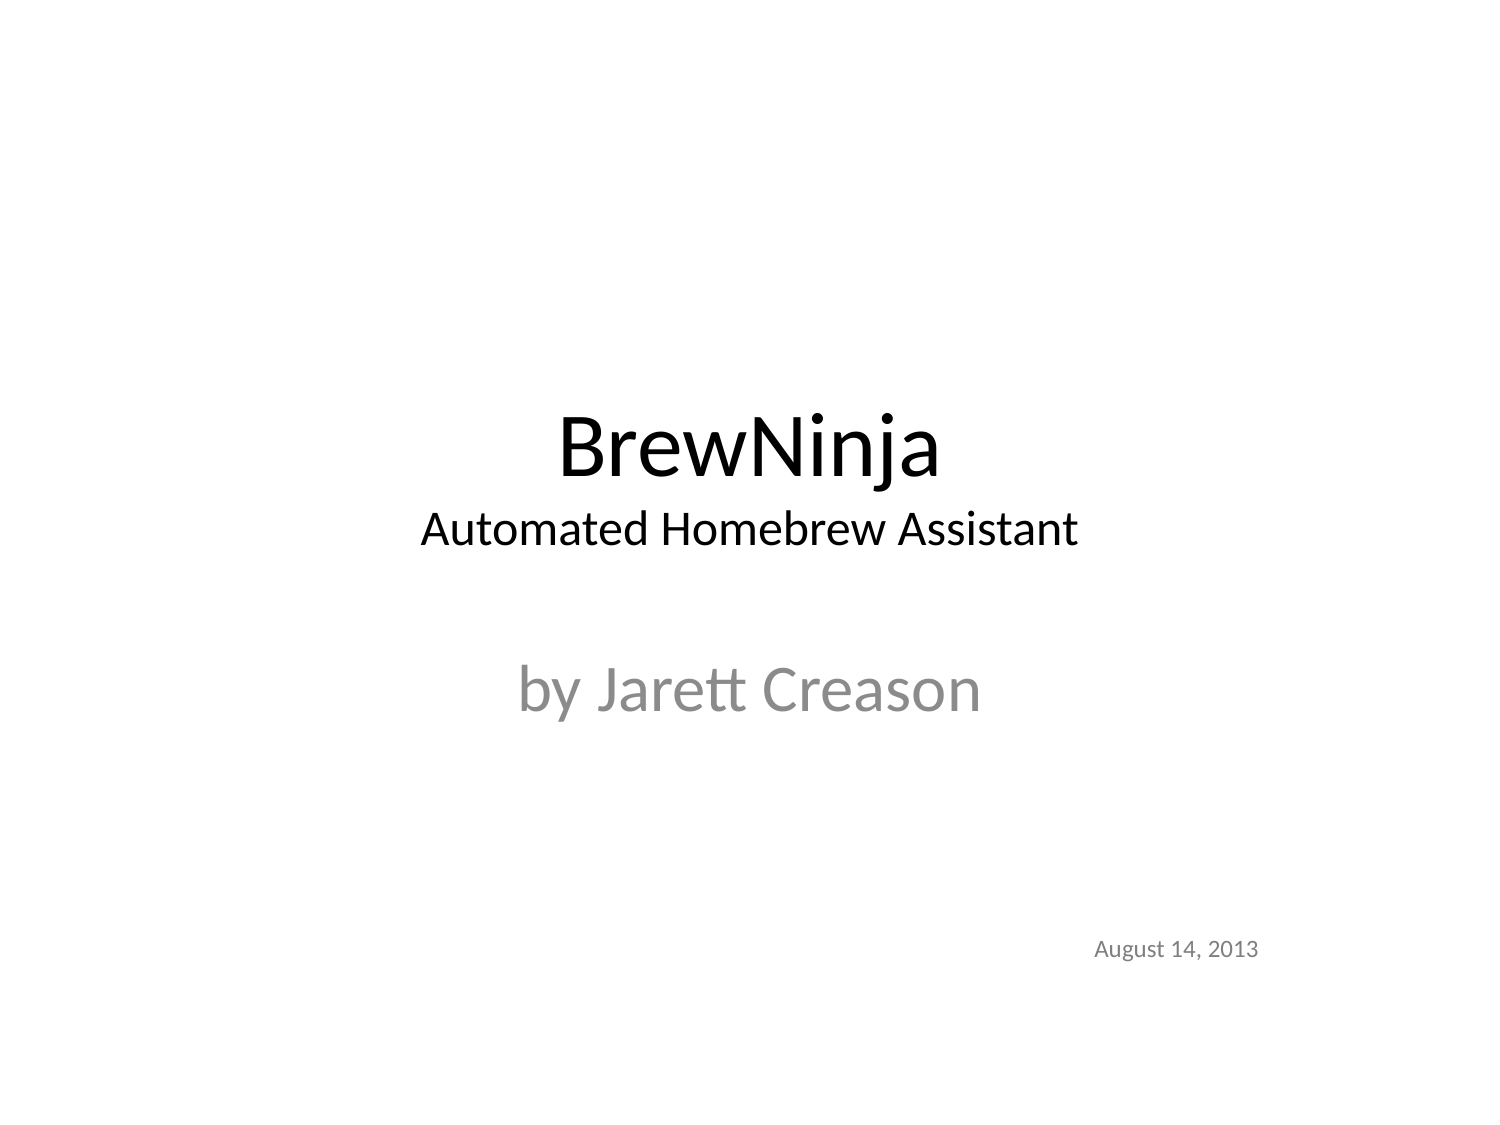

# BrewNinja Automated Homebrew Assistant
by Jarett Creason
August 14, 2013